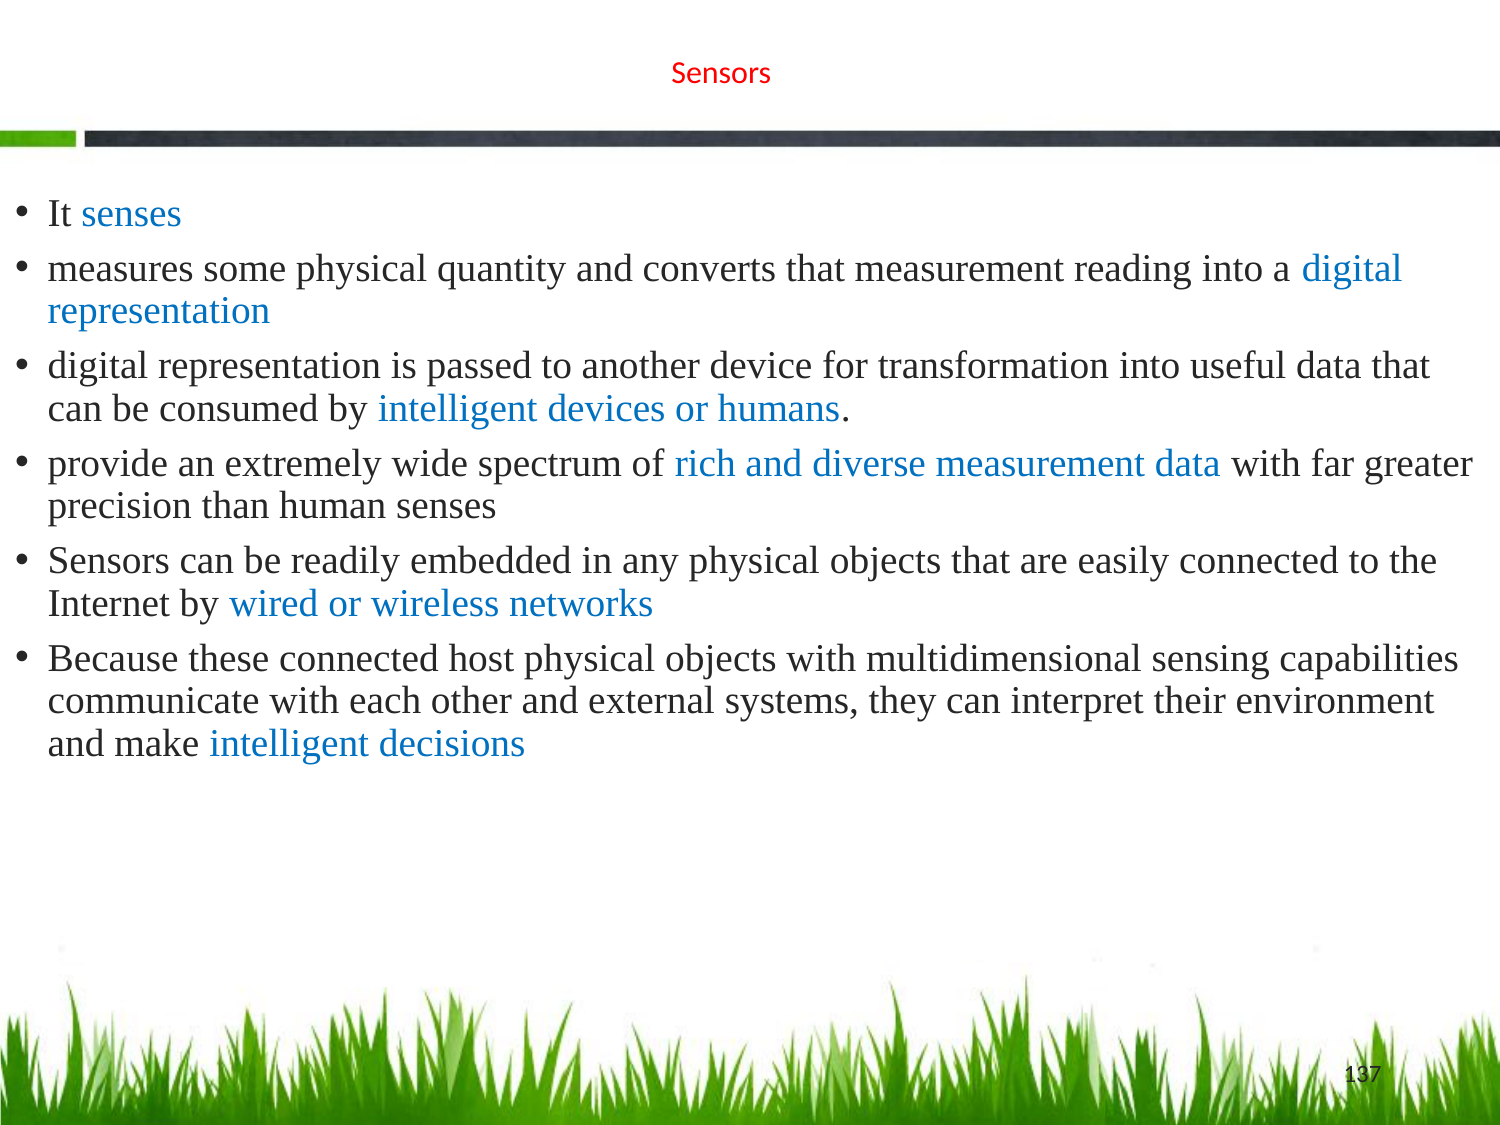

# Sensors
It senses
measures some physical quantity and converts that measurement reading into a digital representation
digital representation is passed to another device for transformation into useful data that can be consumed by intelligent devices or humans.
provide an extremely wide spectrum of rich and diverse measurement data with far greater precision than human senses
Sensors can be readily embedded in any physical objects that are easily connected to the Internet by wired or wireless networks
Because these connected host physical objects with multidimensional sensing capabilities communicate with each other and external systems, they can interpret their environment and make intelligent decisions
137